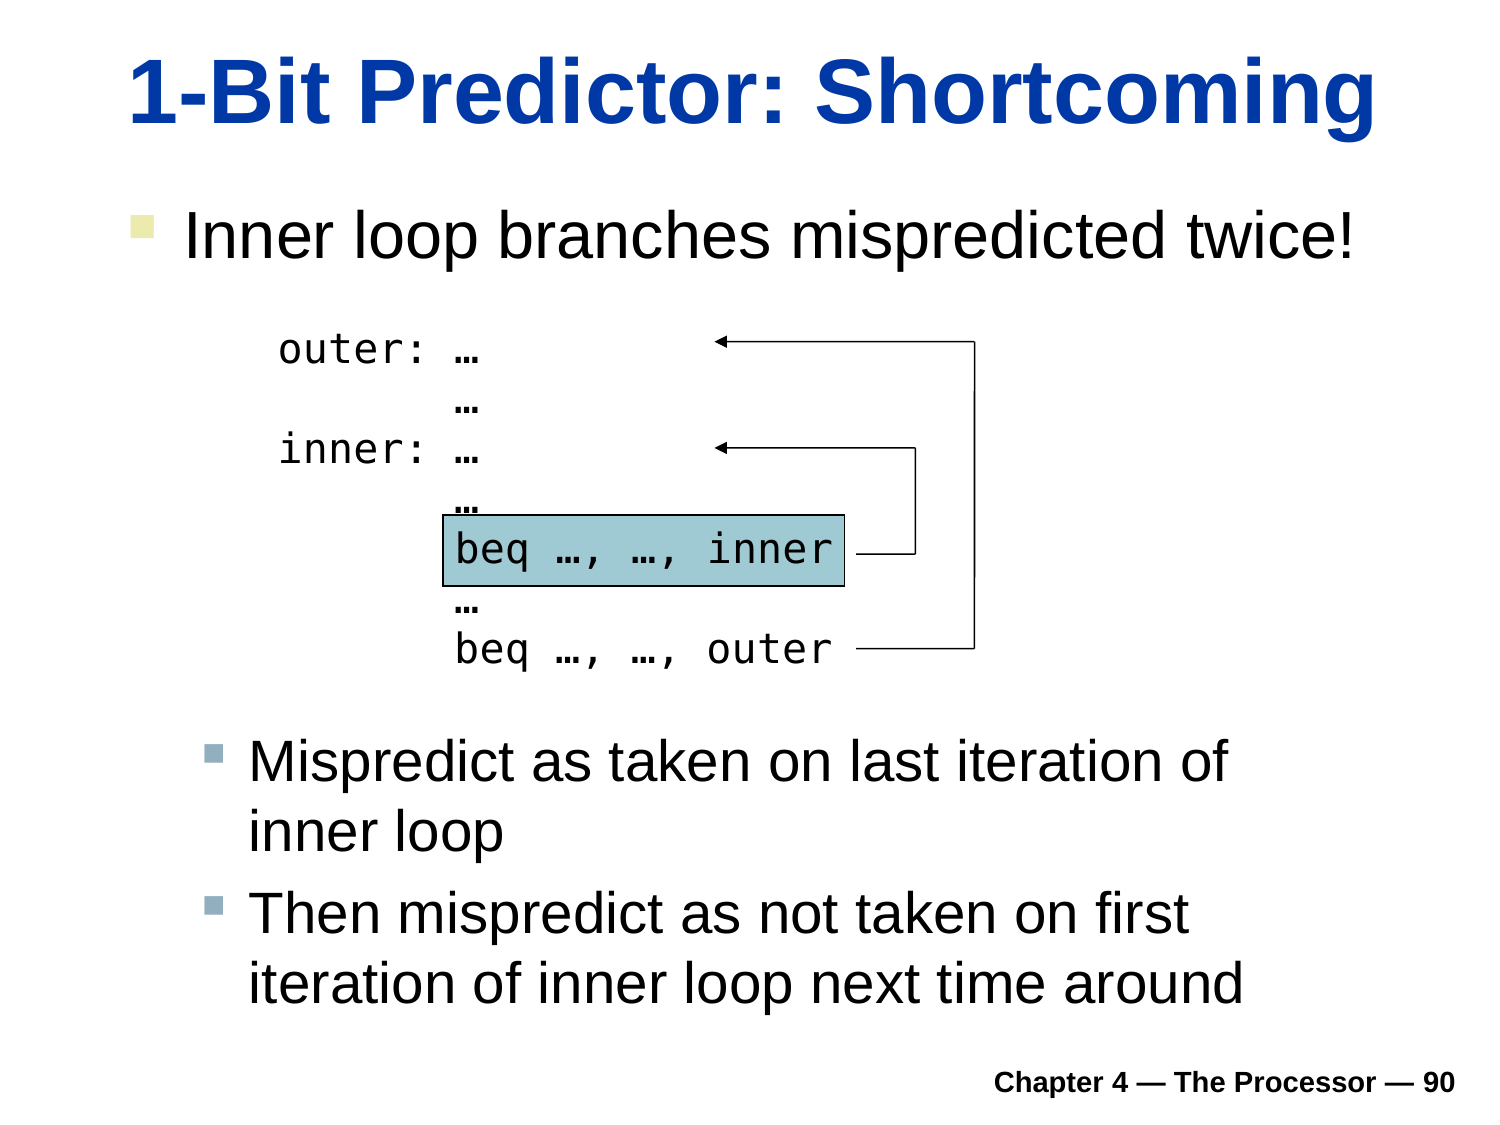

# 1-Bit Predictor: Shortcoming
Inner loop branches mispredicted twice!
outer: …
       …
inner: …
       …
       beq …, …, inner
       …
       beq …, …, outer

Mispredict as taken on last iteration of inner loop
Then mispredict as not taken on first iteration of inner loop next time around
Chapter 4 — The Processor — 90